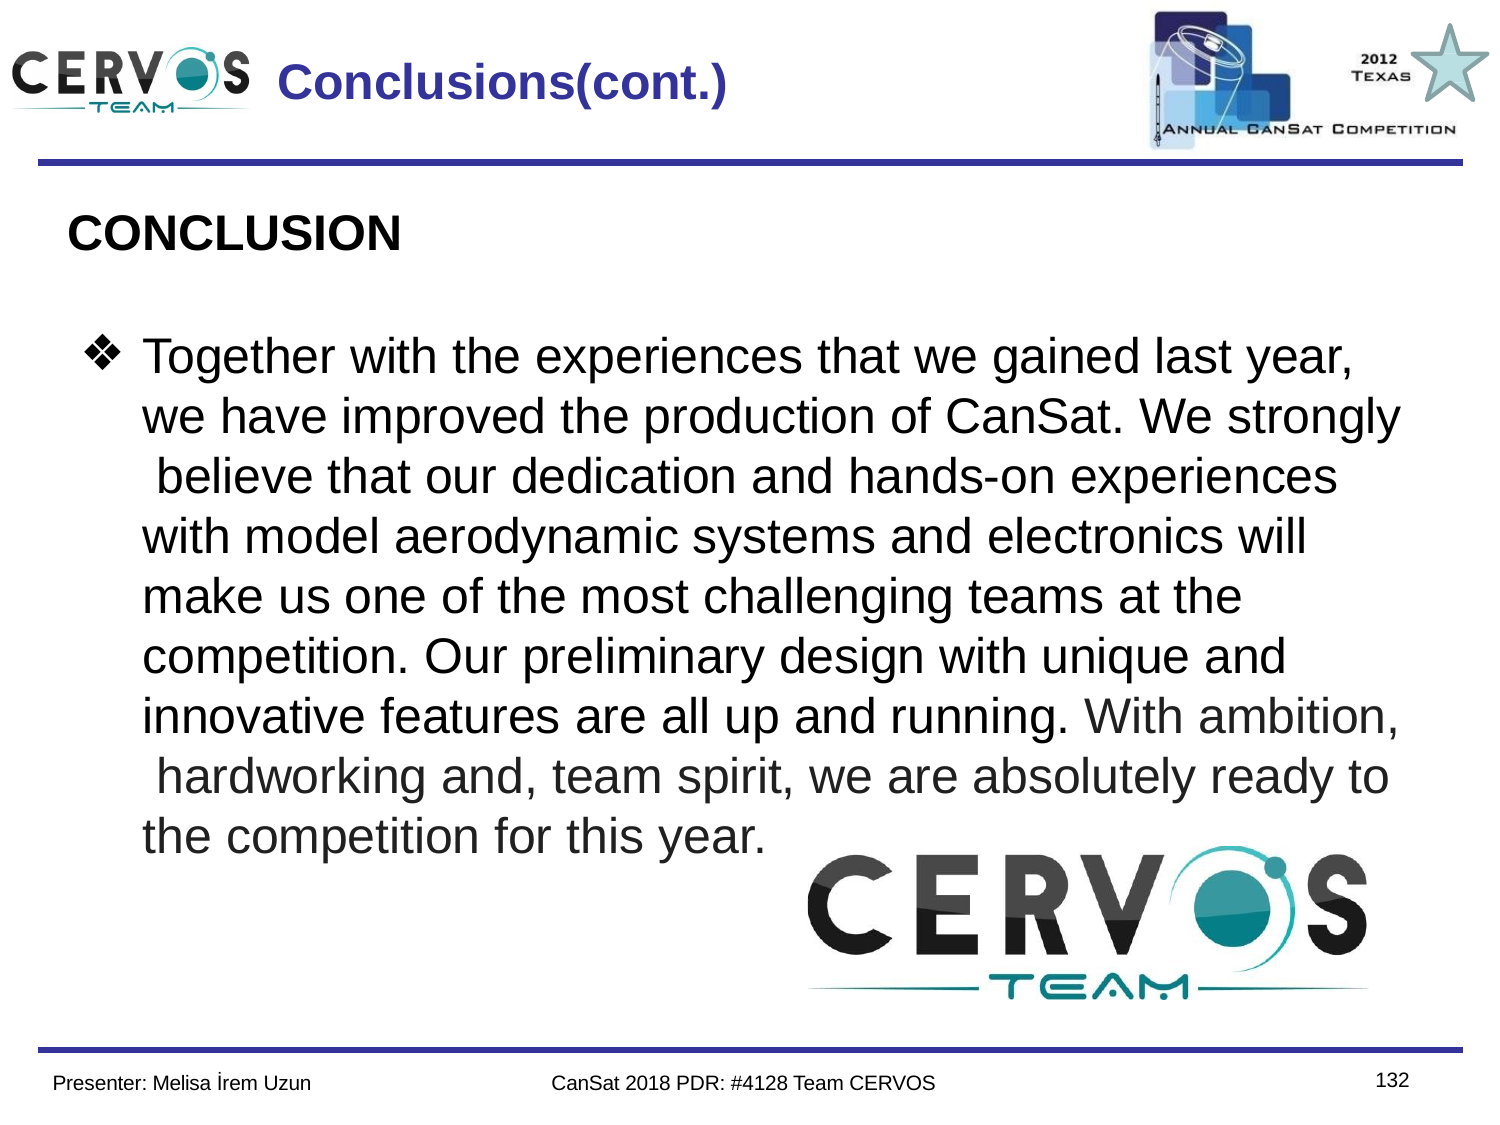

Team Logo
Here
(If You Want)

# Conclusions(cont.)

CONCLUSION

Together with the experiences that we gained last year,  we have improved the production of CanSat. We strongly  believe that our dedication and hands-on experiences  with model aerodynamic systems and electronics will  make us one of the most challenging teams at the  competition. Our preliminary design with unique and  innovative features are all up and running. With ambition,  hardworking and, team spirit, we are absolutely ready to  the competition for this year.

132
Presenter: Melisa İrem Uzun
CanSat 2018 PDR: #4128 Team CERVOS